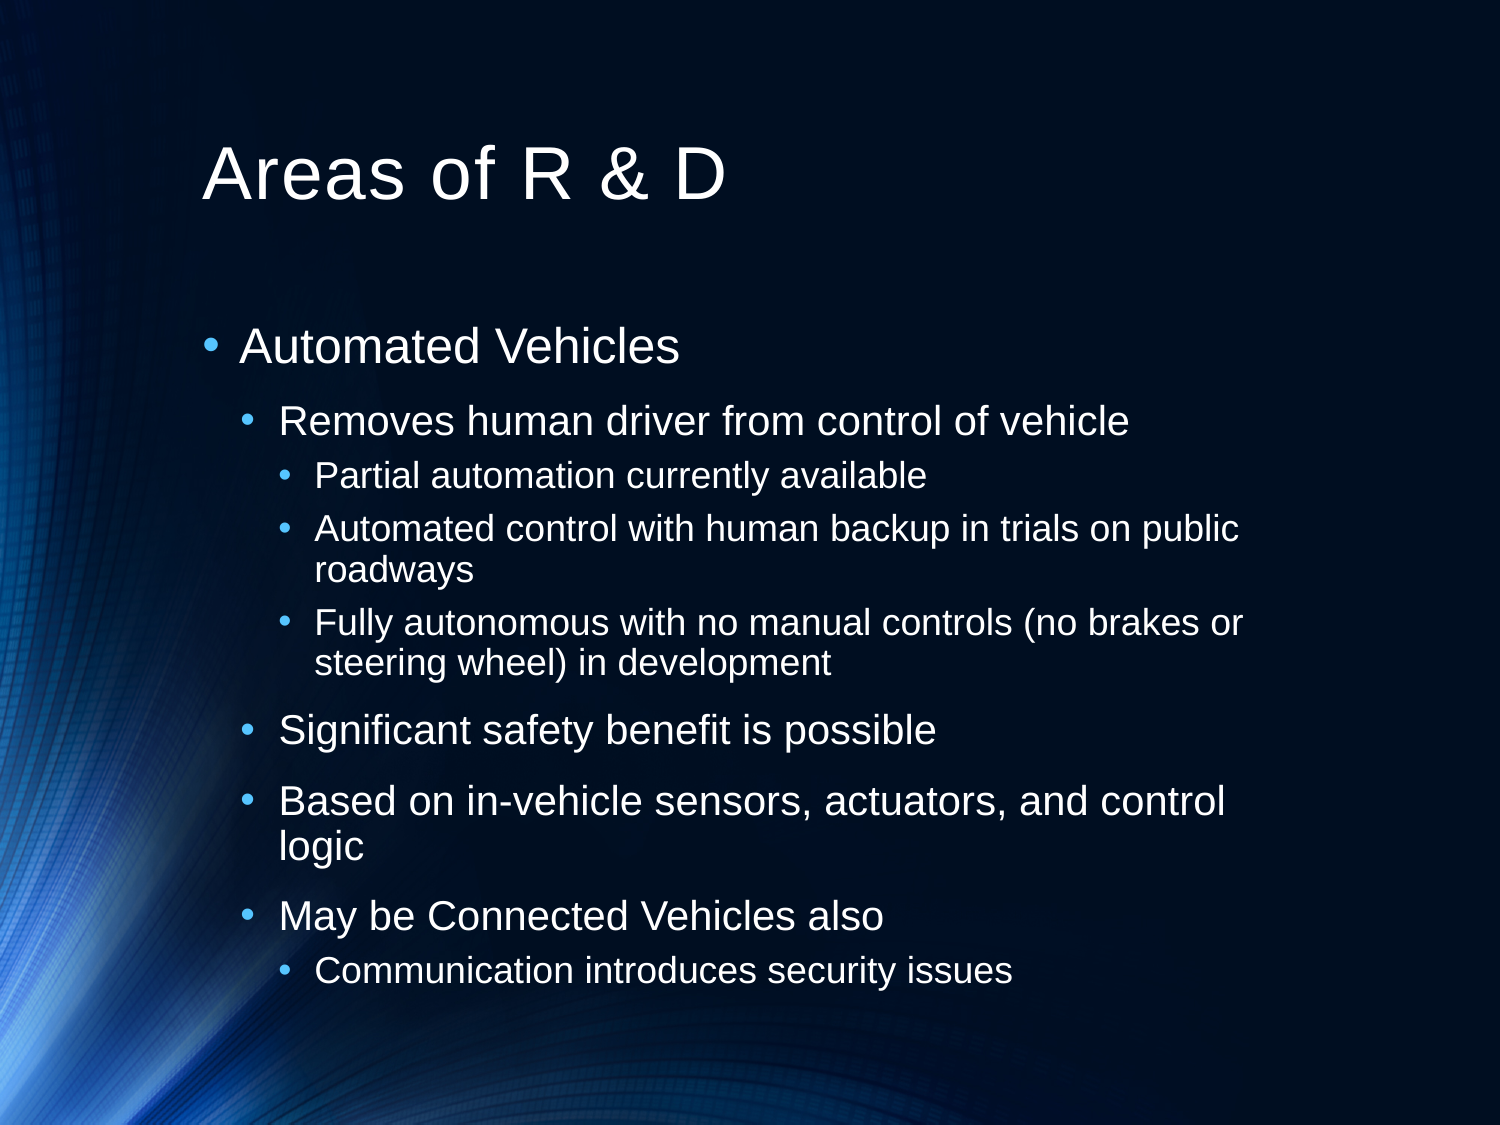

# Areas of R & D
Automated Vehicles
Removes human driver from control of vehicle
Partial automation currently available
Automated control with human backup in trials on public roadways
Fully autonomous with no manual controls (no brakes or steering wheel) in development
Significant safety benefit is possible
Based on in-vehicle sensors, actuators, and control logic
May be Connected Vehicles also
Communication introduces security issues